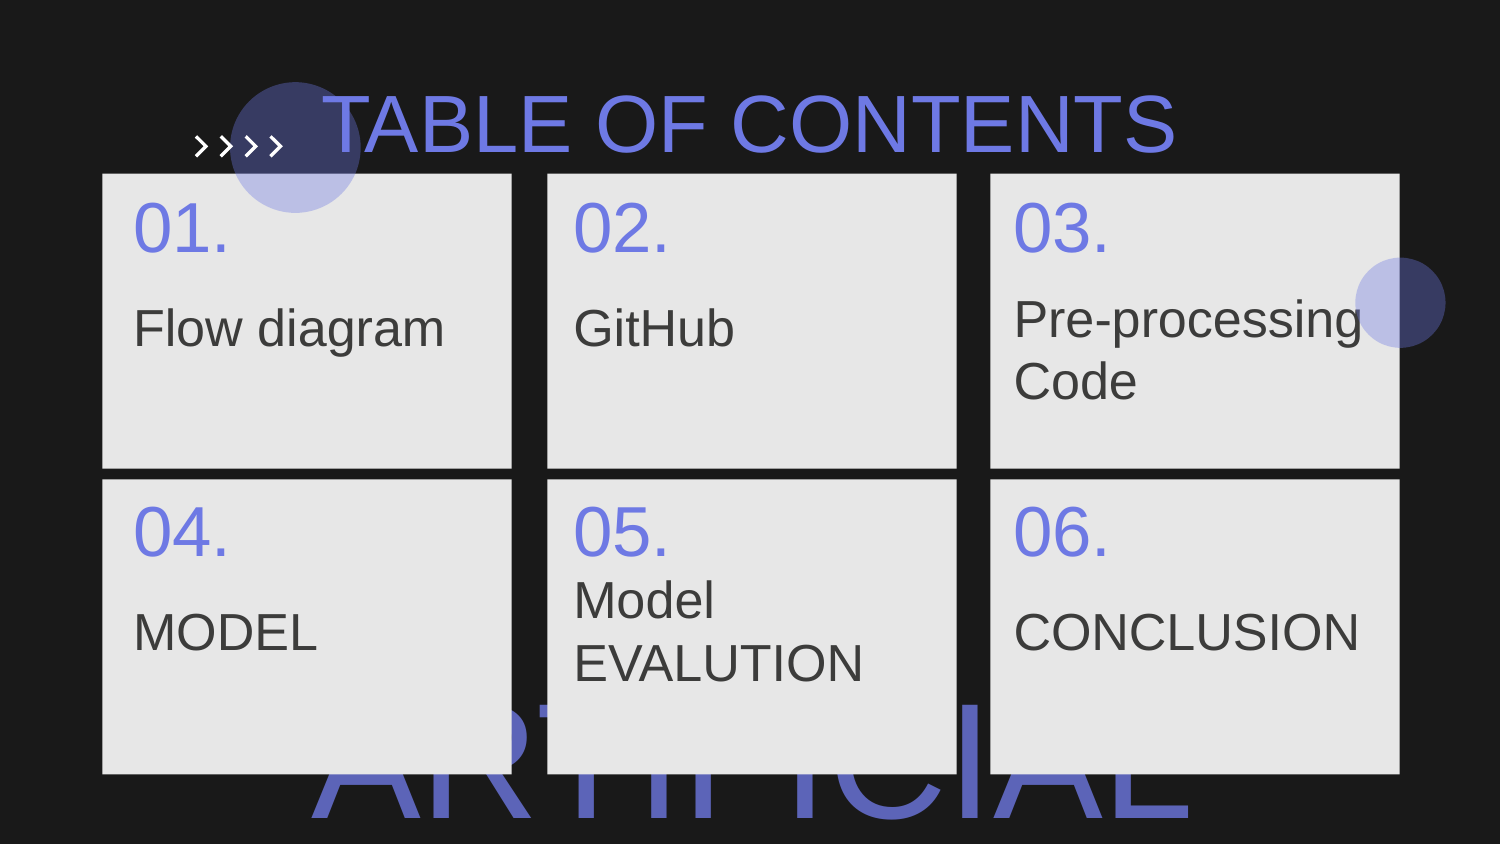

TABLE OF CONTENTS

01.
02.
03.

# Flow diagram
GitHub
Pre-processing Code

04.
05.
06.
MODEL
Model EVALUTION
CONCLUSION